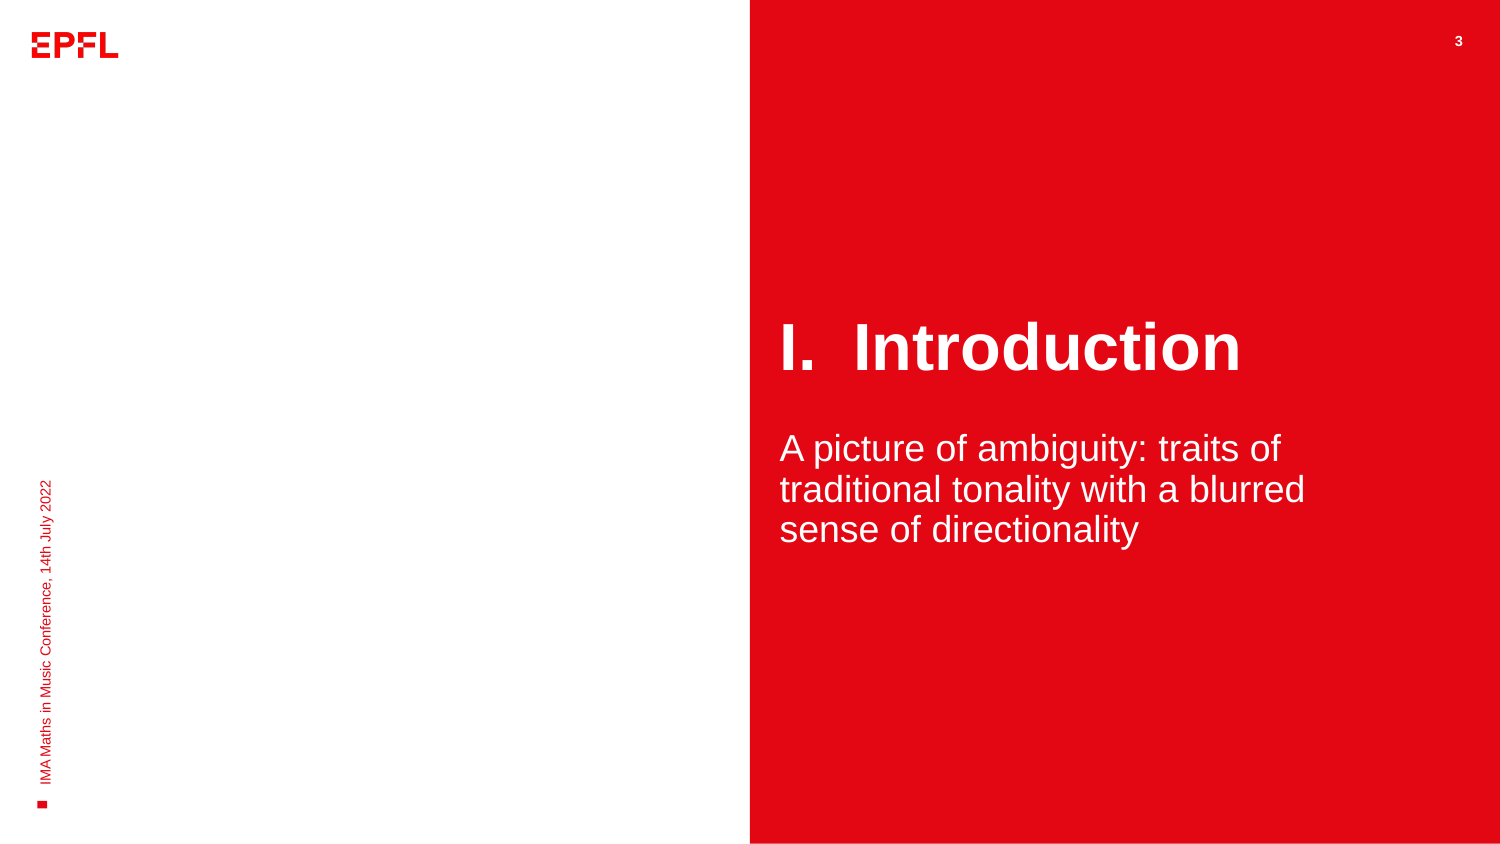

3
# I.  Introduction

A picture of ambiguity: traits of traditional tonality with a blurred sense of directionality